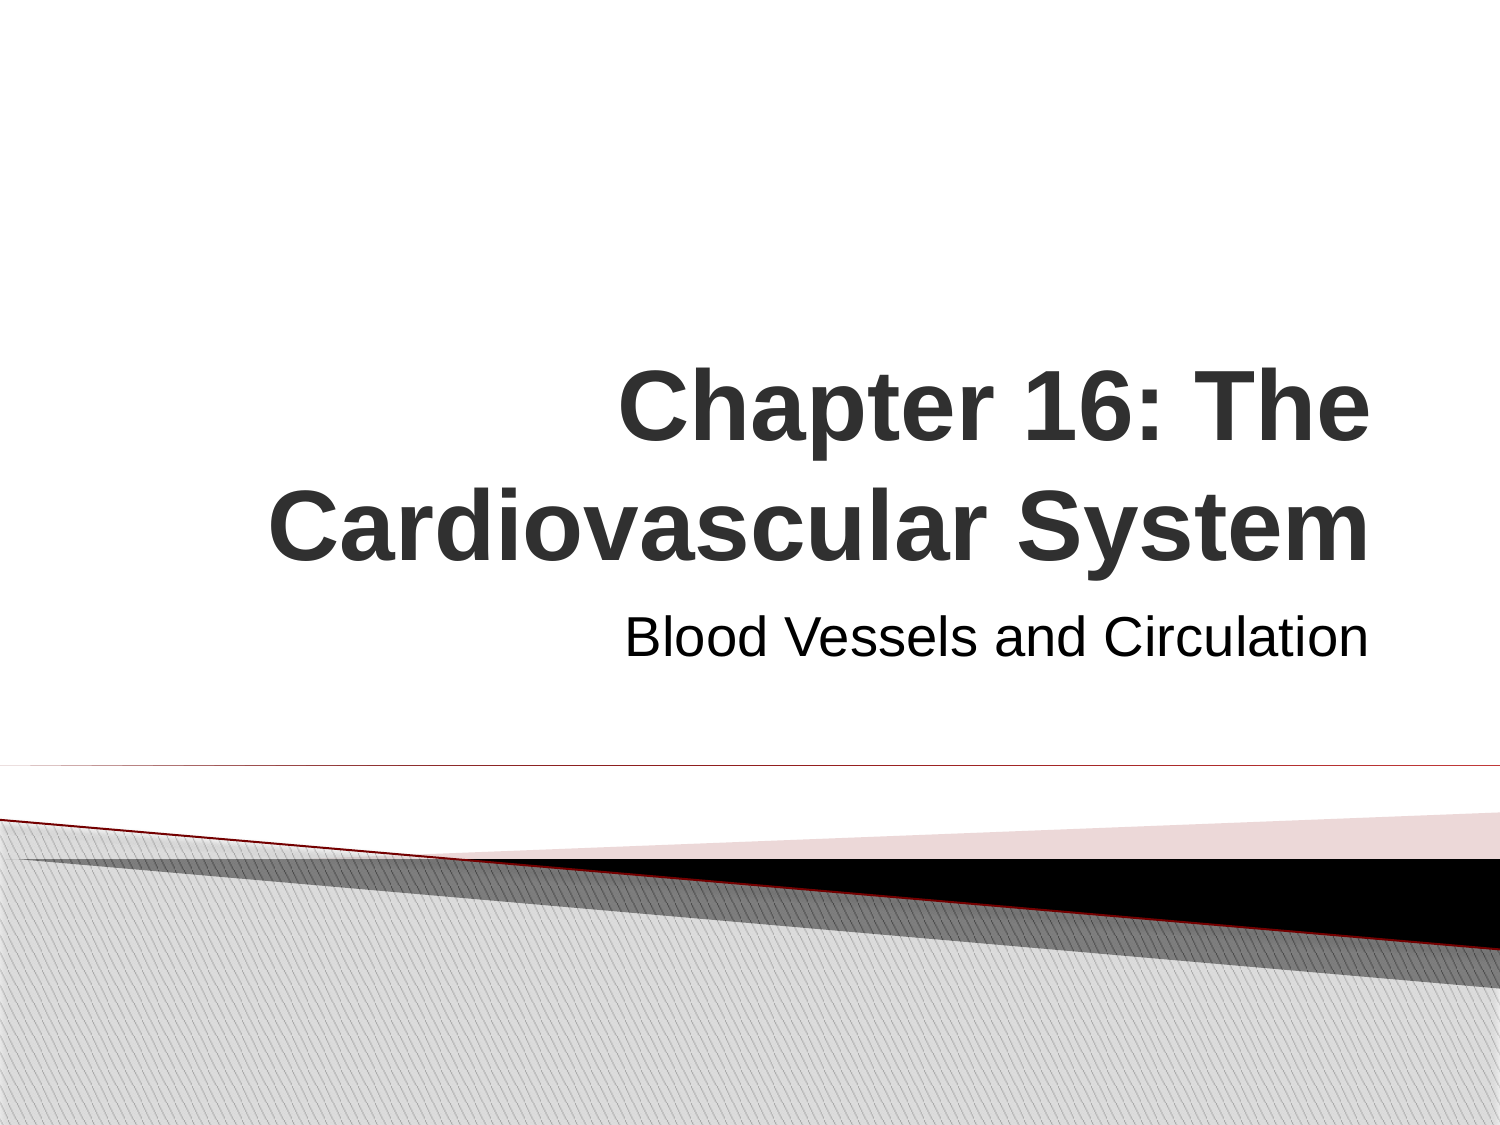

# Chapter 16: The Cardiovascular System
Blood Vessels and Circulation